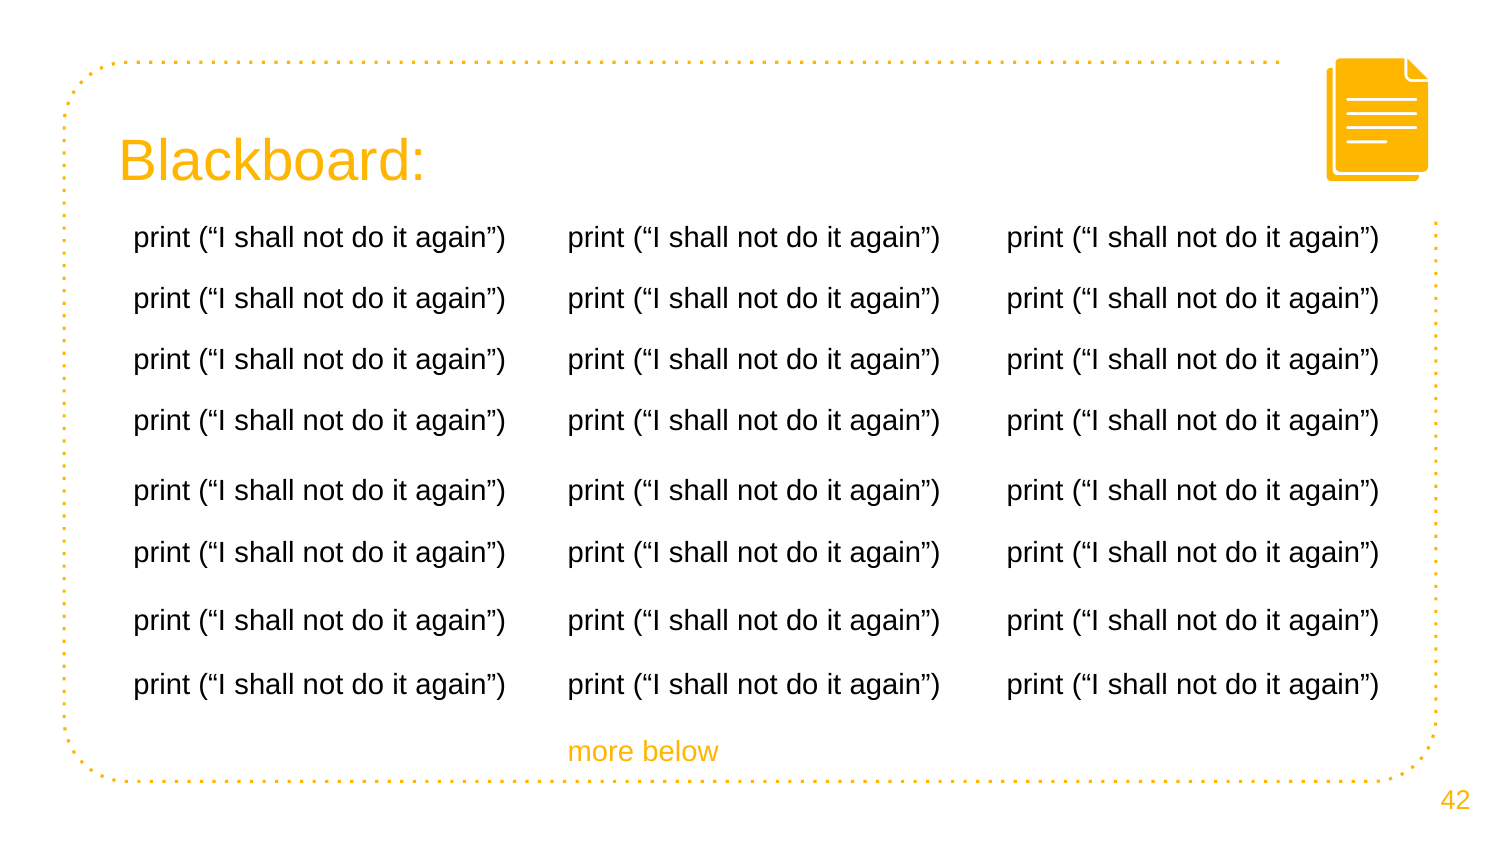

# Blackboard:
print (“I shall not do it again”)
print (“I shall not do it again”)
print (“I shall not do it again”)
print (“I shall not do it again”)
print (“I shall not do it again”)
print (“I shall not do it again”)
print (“I shall not do it again”)
print (“I shall not do it again”)
print (“I shall not do it again”)
print (“I shall not do it again”)
print (“I shall not do it again”)
print (“I shall not do it again”)
print (“I shall not do it again”)
print (“I shall not do it again”)
print (“I shall not do it again”)
print (“I shall not do it again”)
print (“I shall not do it again”)
print (“I shall not do it again”)
print (“I shall not do it again”)
print (“I shall not do it again”)
print (“I shall not do it again”)
print (“I shall not do it again”)
print (“I shall not do it again”)
print (“I shall not do it again”)
more below
42